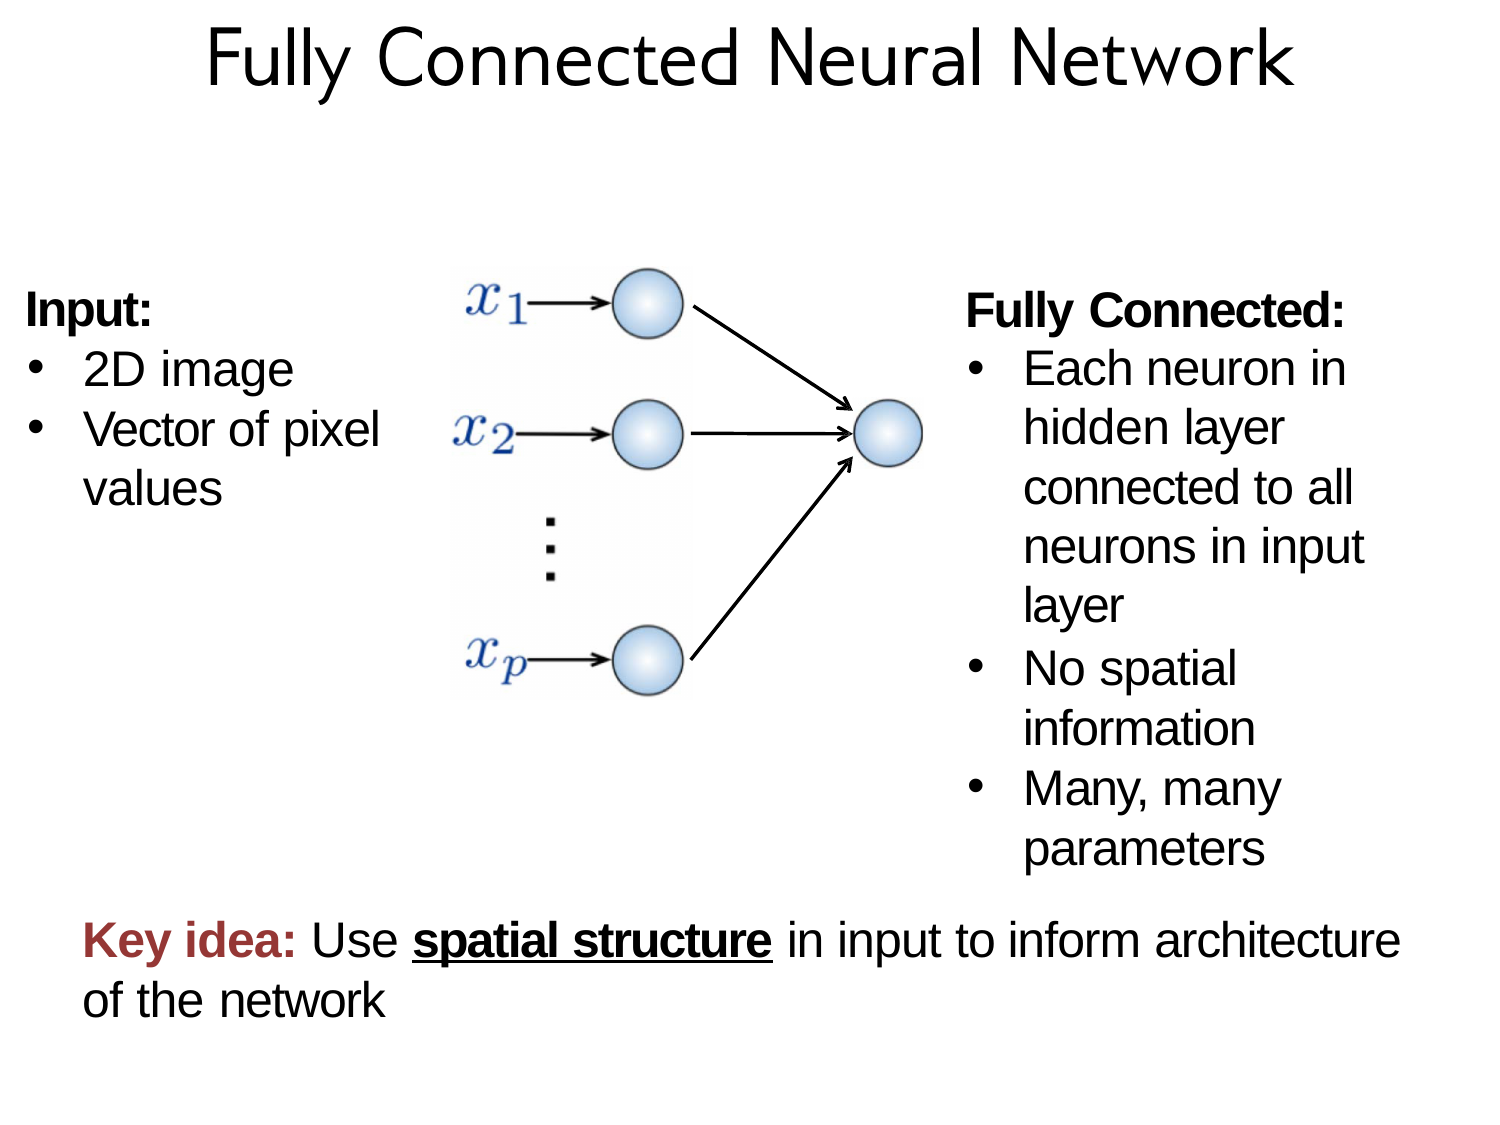

# Fully Connected Neural Network

Fully Connected:
Each neuron in hidden layer connected to all neurons in input layer
No spatial information
Many, many parameters
Input:
2D image
Vector of pixel values
Key idea: Use spatial structure in input to inform architecture of the network